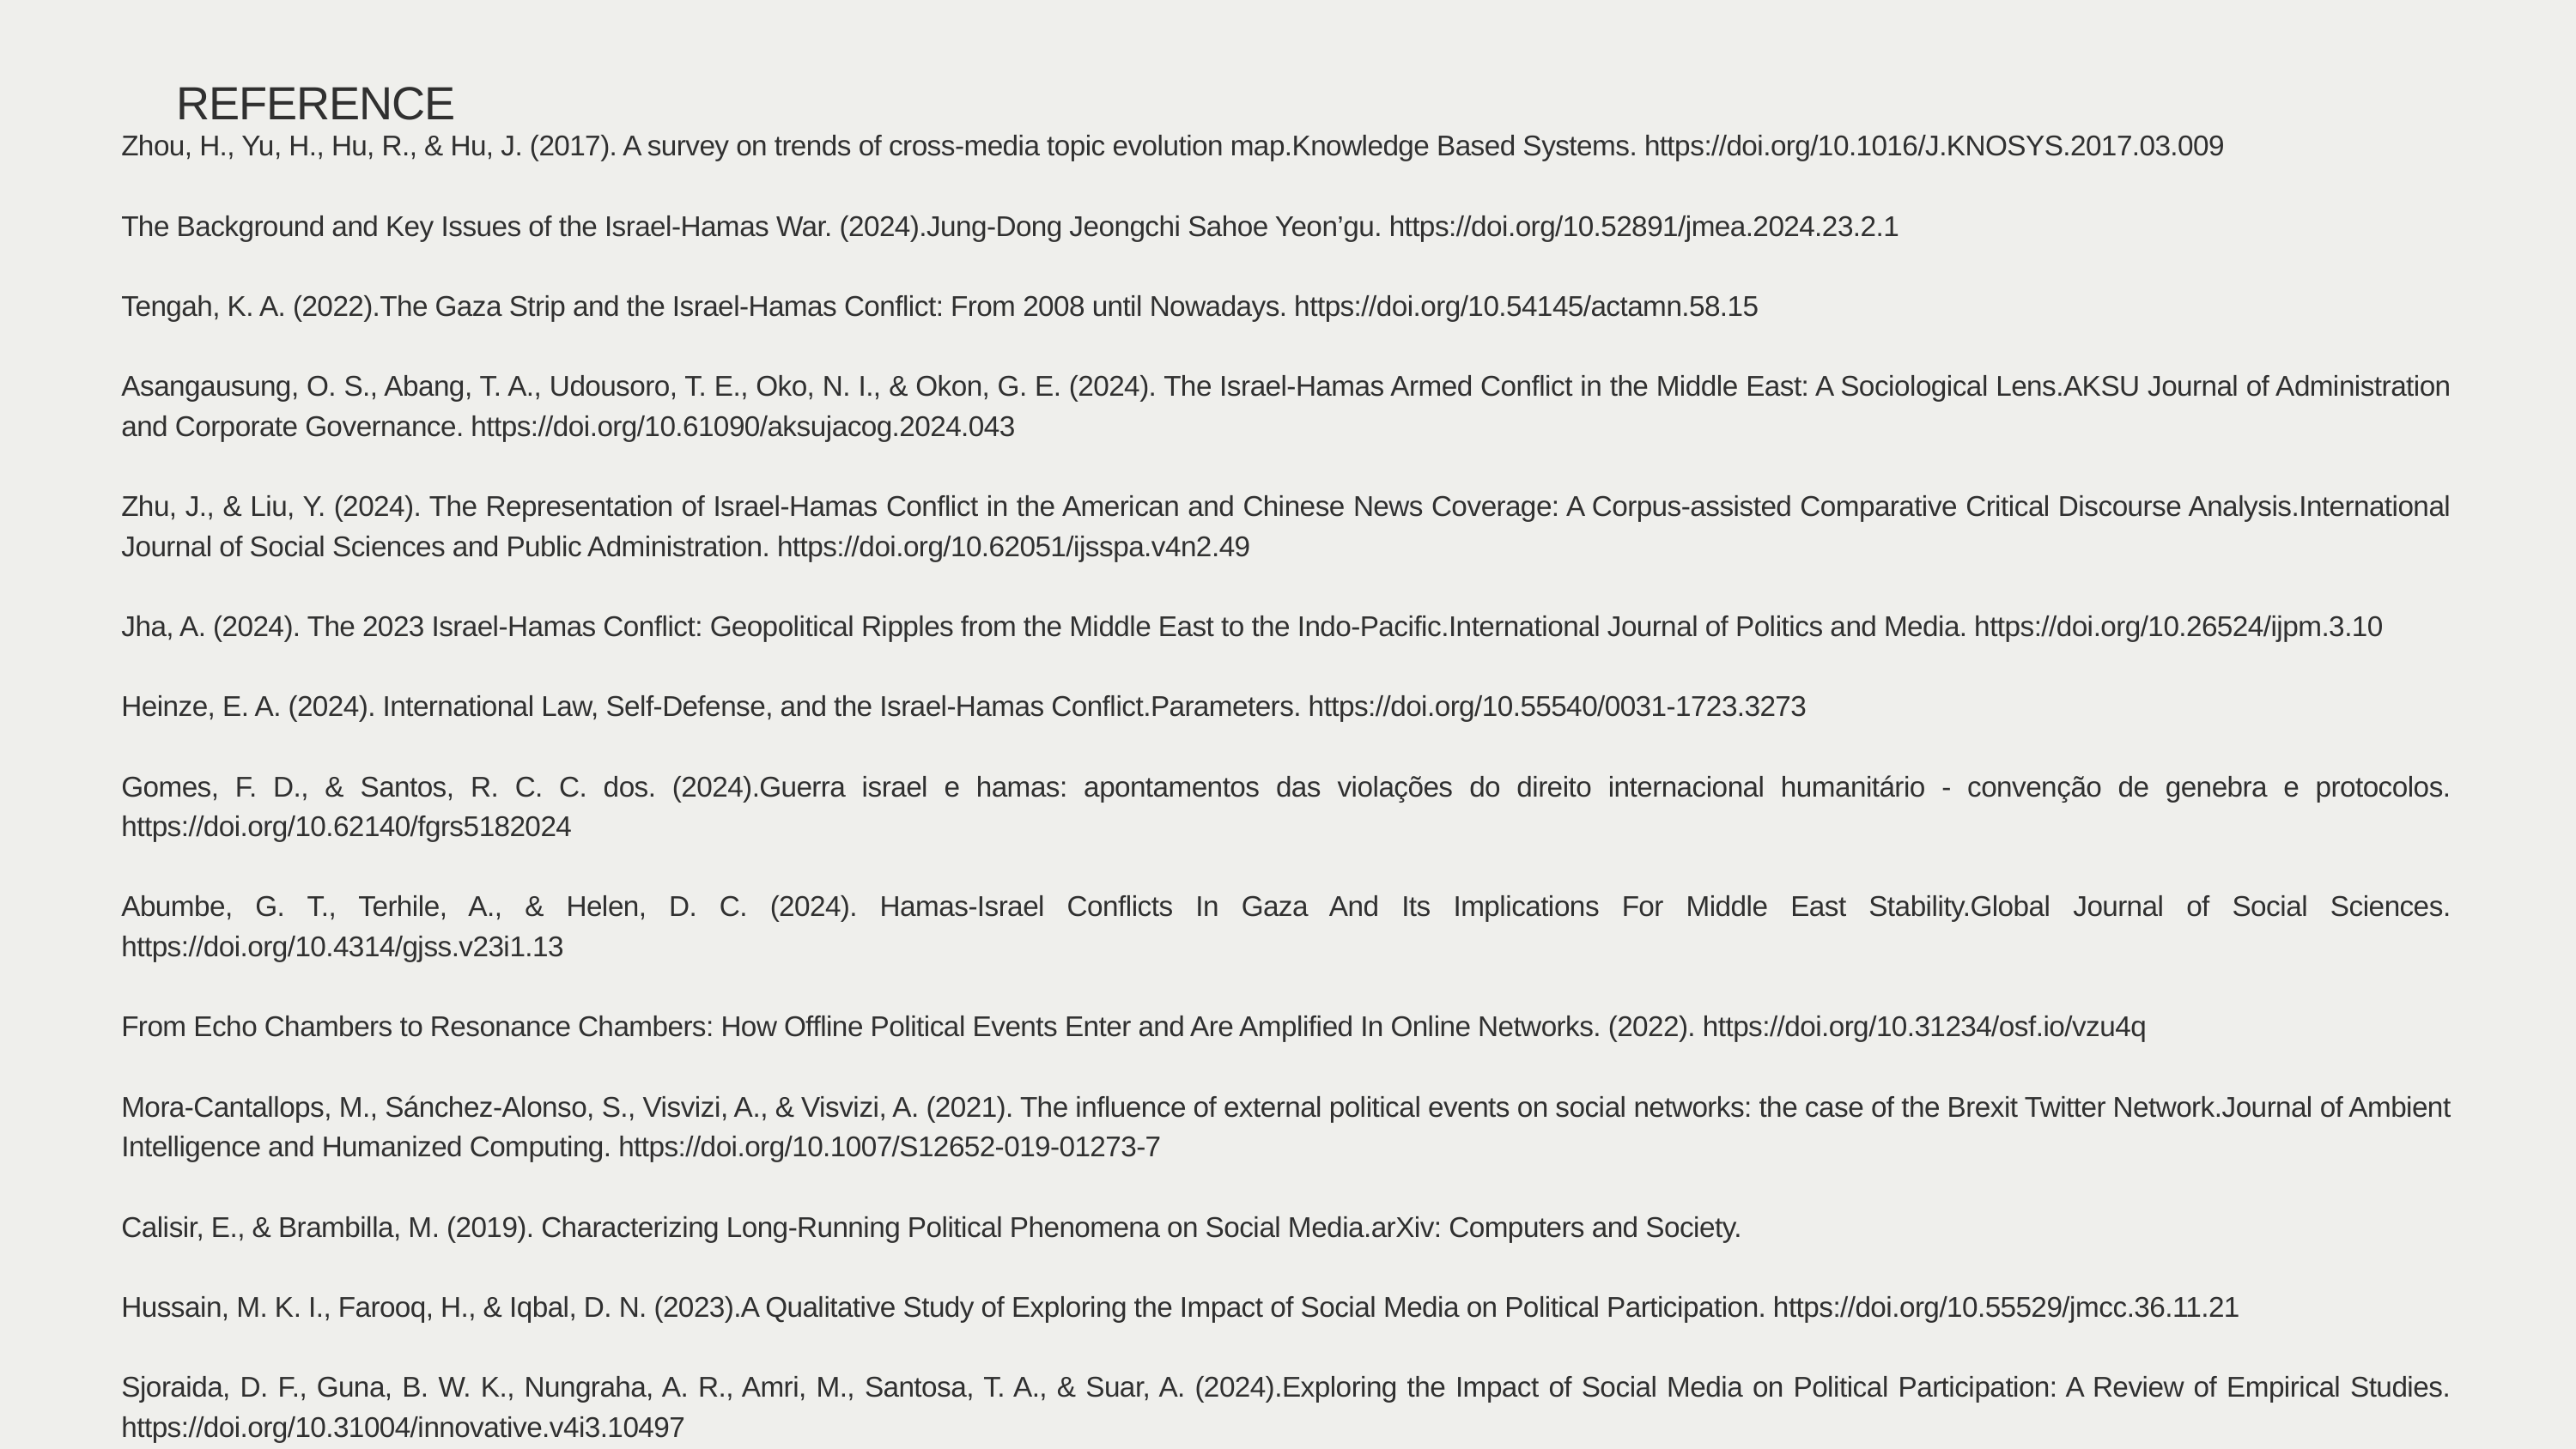

REFERENCE
Zhou, H., Yu, H., Hu, R., & Hu, J. (2017). A survey on trends of cross-media topic evolution map.Knowledge Based Systems. https://doi.org/10.1016/J.KNOSYS.2017.03.009

The Background and Key Issues of the Israel-Hamas War. (2024).Jung-Dong Jeongchi Sahoe Yeon’gu. https://doi.org/10.52891/jmea.2024.23.2.1

Tengah, K. A. (2022).The Gaza Strip and the Israel-Hamas Conflict: From 2008 until Nowadays. https://doi.org/10.54145/actamn.58.15

Asangausung, O. S., Abang, T. A., Udousoro, T. E., Oko, N. I., & Okon, G. E. (2024). The Israel-Hamas Armed Conflict in the Middle East: A Sociological Lens.AKSU Journal of Administration and Corporate Governance. https://doi.org/10.61090/aksujacog.2024.043

Zhu, J., & Liu, Y. (2024). The Representation of Israel-Hamas Conflict in the American and Chinese News Coverage: A Corpus-assisted Comparative Critical Discourse Analysis.International Journal of Social Sciences and Public Administration. https://doi.org/10.62051/ijsspa.v4n2.49

Jha, A. (2024). The 2023 Israel-Hamas Conflict: Geopolitical Ripples from the Middle East to the Indo-Pacific.International Journal of Politics and Media. https://doi.org/10.26524/ijpm.3.10

Heinze, E. A. (2024). International Law, Self-Defense, and the Israel-Hamas Conflict.Parameters. https://doi.org/10.55540/0031-1723.3273

Gomes, F. D., & Santos, R. C. C. dos. (2024).Guerra israel e hamas: apontamentos das violações do direito internacional humanitário - convenção de genebra e protocolos. https://doi.org/10.62140/fgrs5182024

Abumbe, G. T., Terhile, A., & Helen, D. C. (2024). Hamas-Israel Conflicts In Gaza And Its Implications For Middle East Stability.Global Journal of Social Sciences. https://doi.org/10.4314/gjss.v23i1.13

From Echo Chambers to Resonance Chambers: How Offline Political Events Enter and Are Amplified In Online Networks. (2022). https://doi.org/10.31234/osf.io/vzu4q

Mora-Cantallops, M., Sánchez-Alonso, S., Visvizi, A., & Visvizi, A. (2021). The influence of external political events on social networks: the case of the Brexit Twitter Network.Journal of Ambient Intelligence and Humanized Computing. https://doi.org/10.1007/S12652-019-01273-7

Calisir, E., & Brambilla, M. (2019). Characterizing Long-Running Political Phenomena on Social Media.arXiv: Computers and Society.

Hussain, M. K. I., Farooq, H., & Iqbal, D. N. (2023).A Qualitative Study of Exploring the Impact of Social Media on Political Participation. https://doi.org/10.55529/jmcc.36.11.21

Sjoraida, D. F., Guna, B. W. K., Nungraha, A. R., Amri, M., Santosa, T. A., & Suar, A. (2024).Exploring the Impact of Social Media on Political Participation: A Review of Empirical Studies. https://doi.org/10.31004/innovative.v4i3.10497